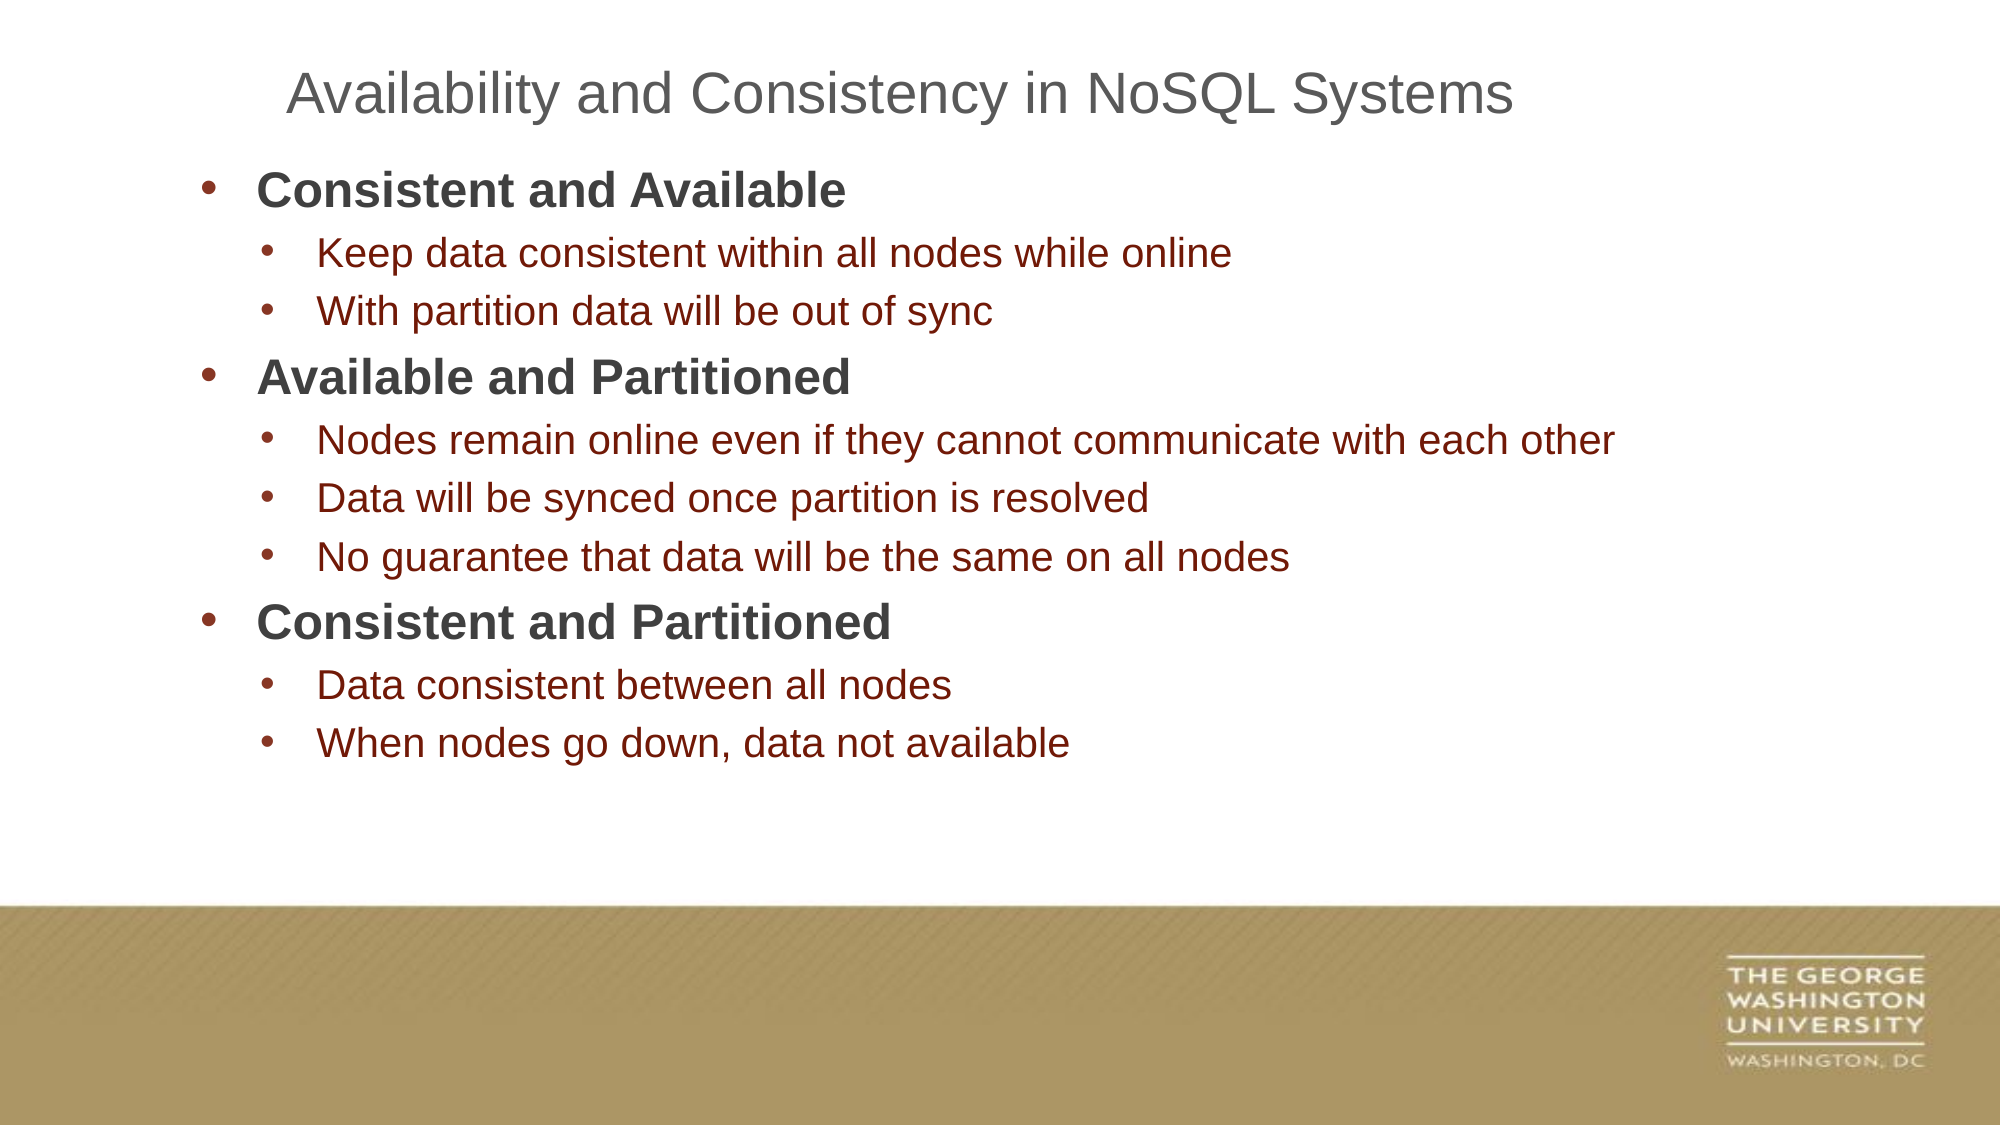

Availability and Consistency in NoSQL Systems
Consistent and Available
Keep data consistent within all nodes while online
With partition data will be out of sync
Available and Partitioned
Nodes remain online even if they cannot communicate with each other
Data will be synced once partition is resolved
No guarantee that data will be the same on all nodes
Consistent and Partitioned
Data consistent between all nodes
When nodes go down, data not available